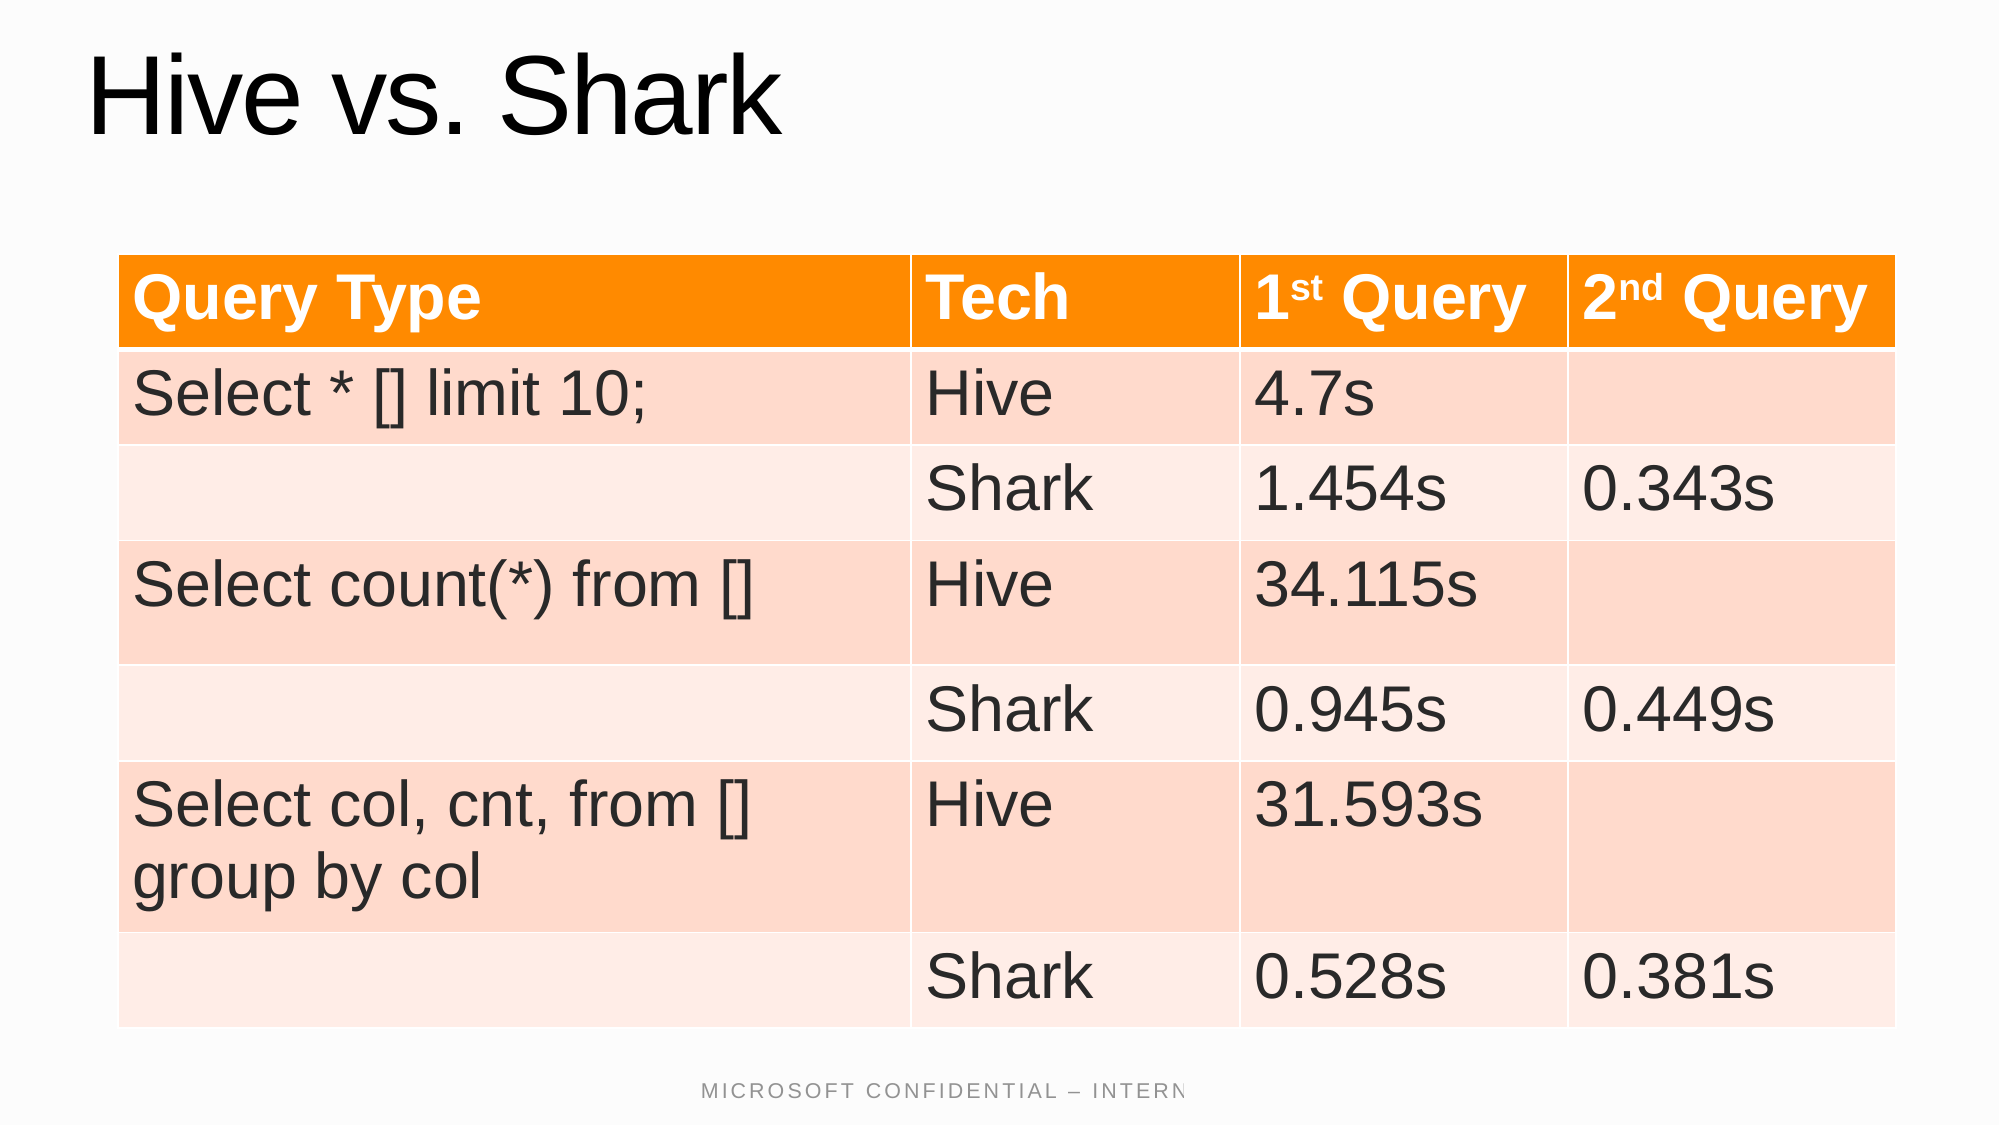

# Hive vs. Shark
| Query Type | Tech | 1st Query | 2nd Query |
| --- | --- | --- | --- |
| Select \* [] limit 10; | Hive | 4.7s |  |
|  | Shark | 1.454s | 0.343s |
| Select count(\*) from [] | Hive | 34.115s |  |
|  | Shark | 0.945s | 0.449s |
| Select col, cnt, from [] group by col | Hive | 31.593s |  |
|  | Shark | 0.528s | 0.381s |